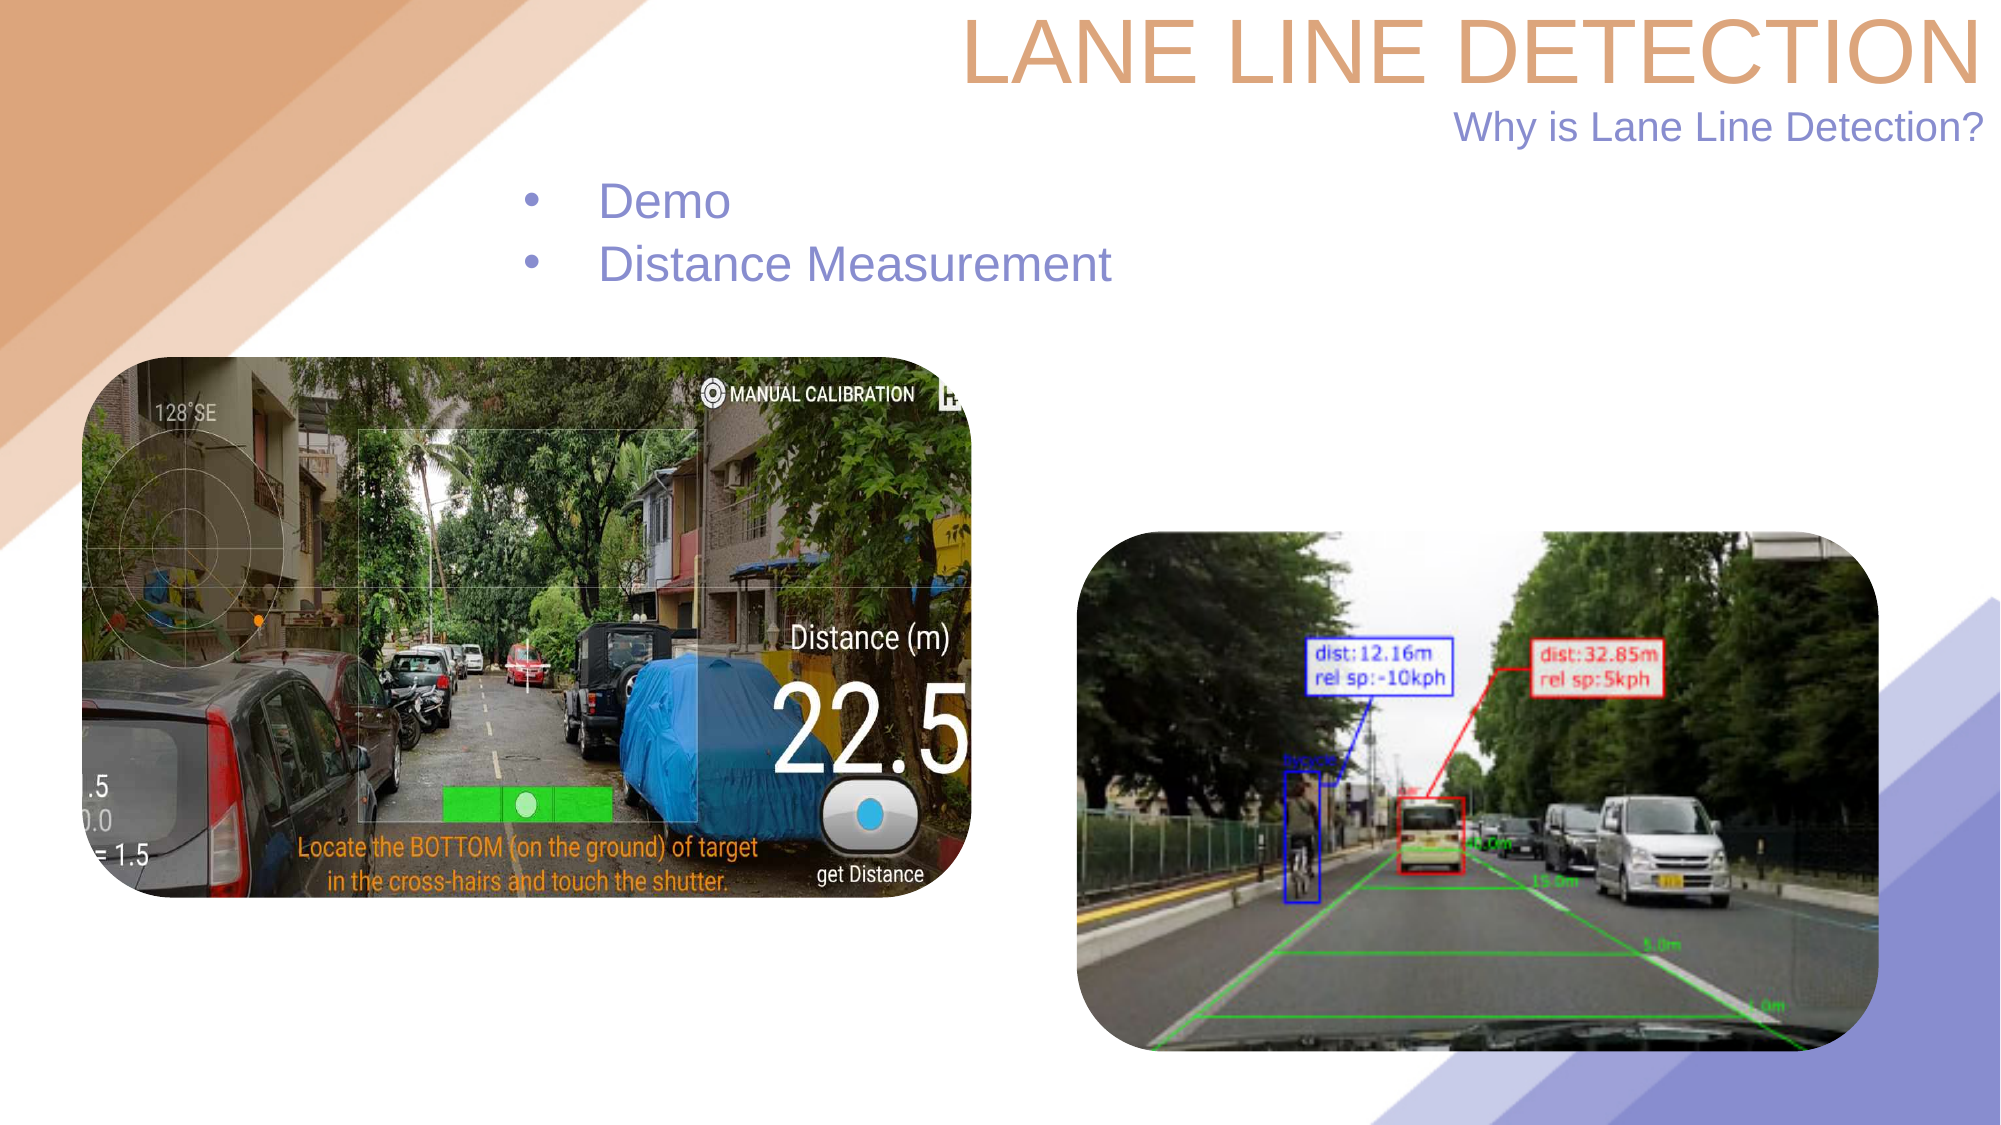

# LANE LINE DETECTION Why is Lane Line Detection?
Demo
Distance Measurement